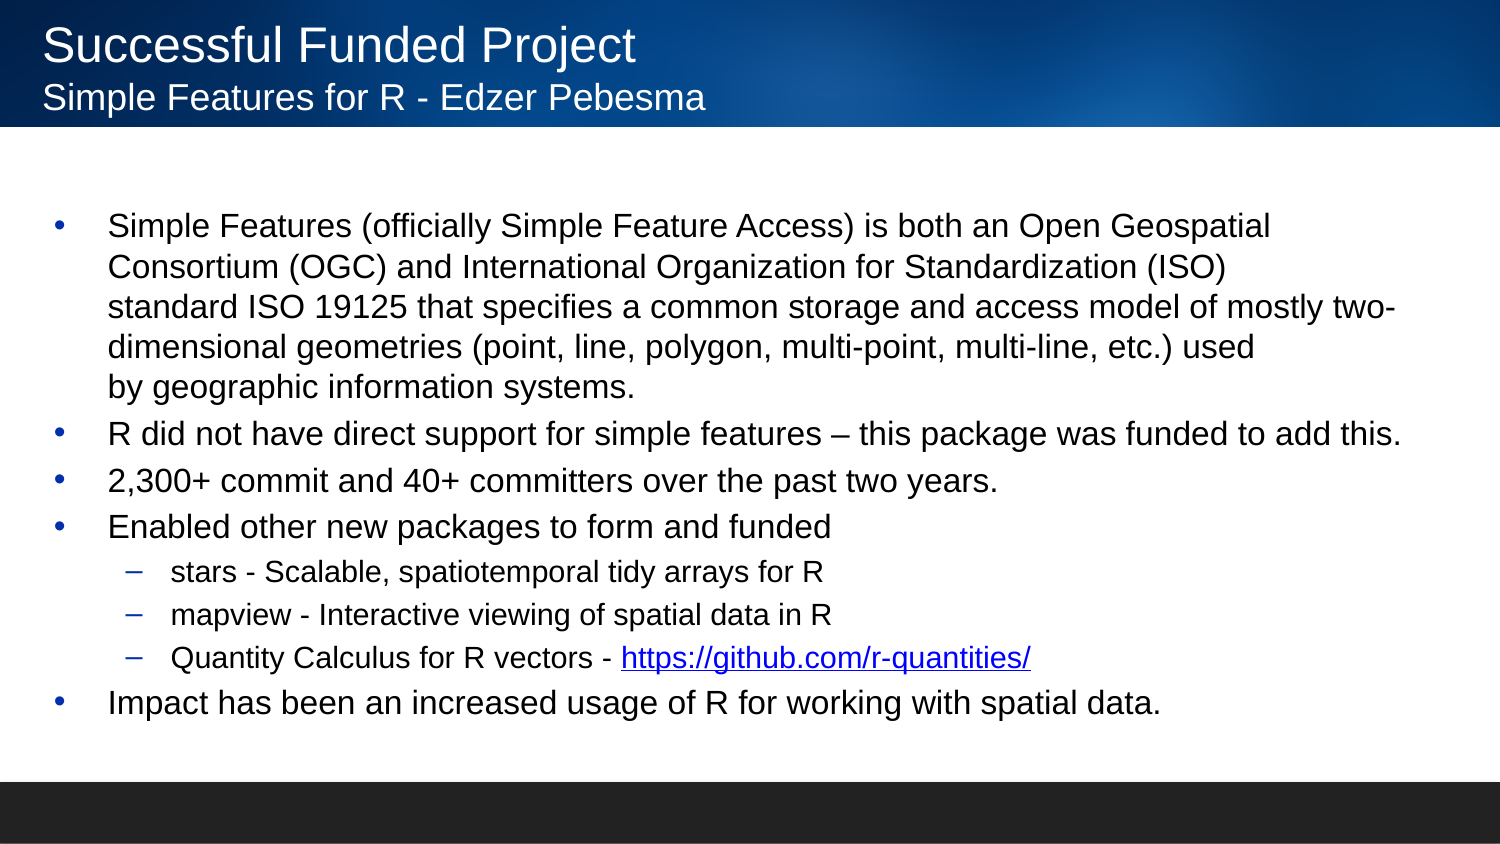

# Successful Funded Project Simple Features for R - Edzer Pebesma
Simple Features (officially Simple Feature Access) is both an Open Geospatial Consortium (OGC) and International Organization for Standardization (ISO) standard ISO 19125 that specifies a common storage and access model of mostly two-dimensional geometries (point, line, polygon, multi-point, multi-line, etc.) used by geographic information systems.
R did not have direct support for simple features – this package was funded to add this.
2,300+ commit and 40+ committers over the past two years.
Enabled other new packages to form and funded
stars - Scalable, spatiotemporal tidy arrays for R
mapview - Interactive viewing of spatial data in R
Quantity Calculus for R vectors - https://github.com/r-quantities/
Impact has been an increased usage of R for working with spatial data.